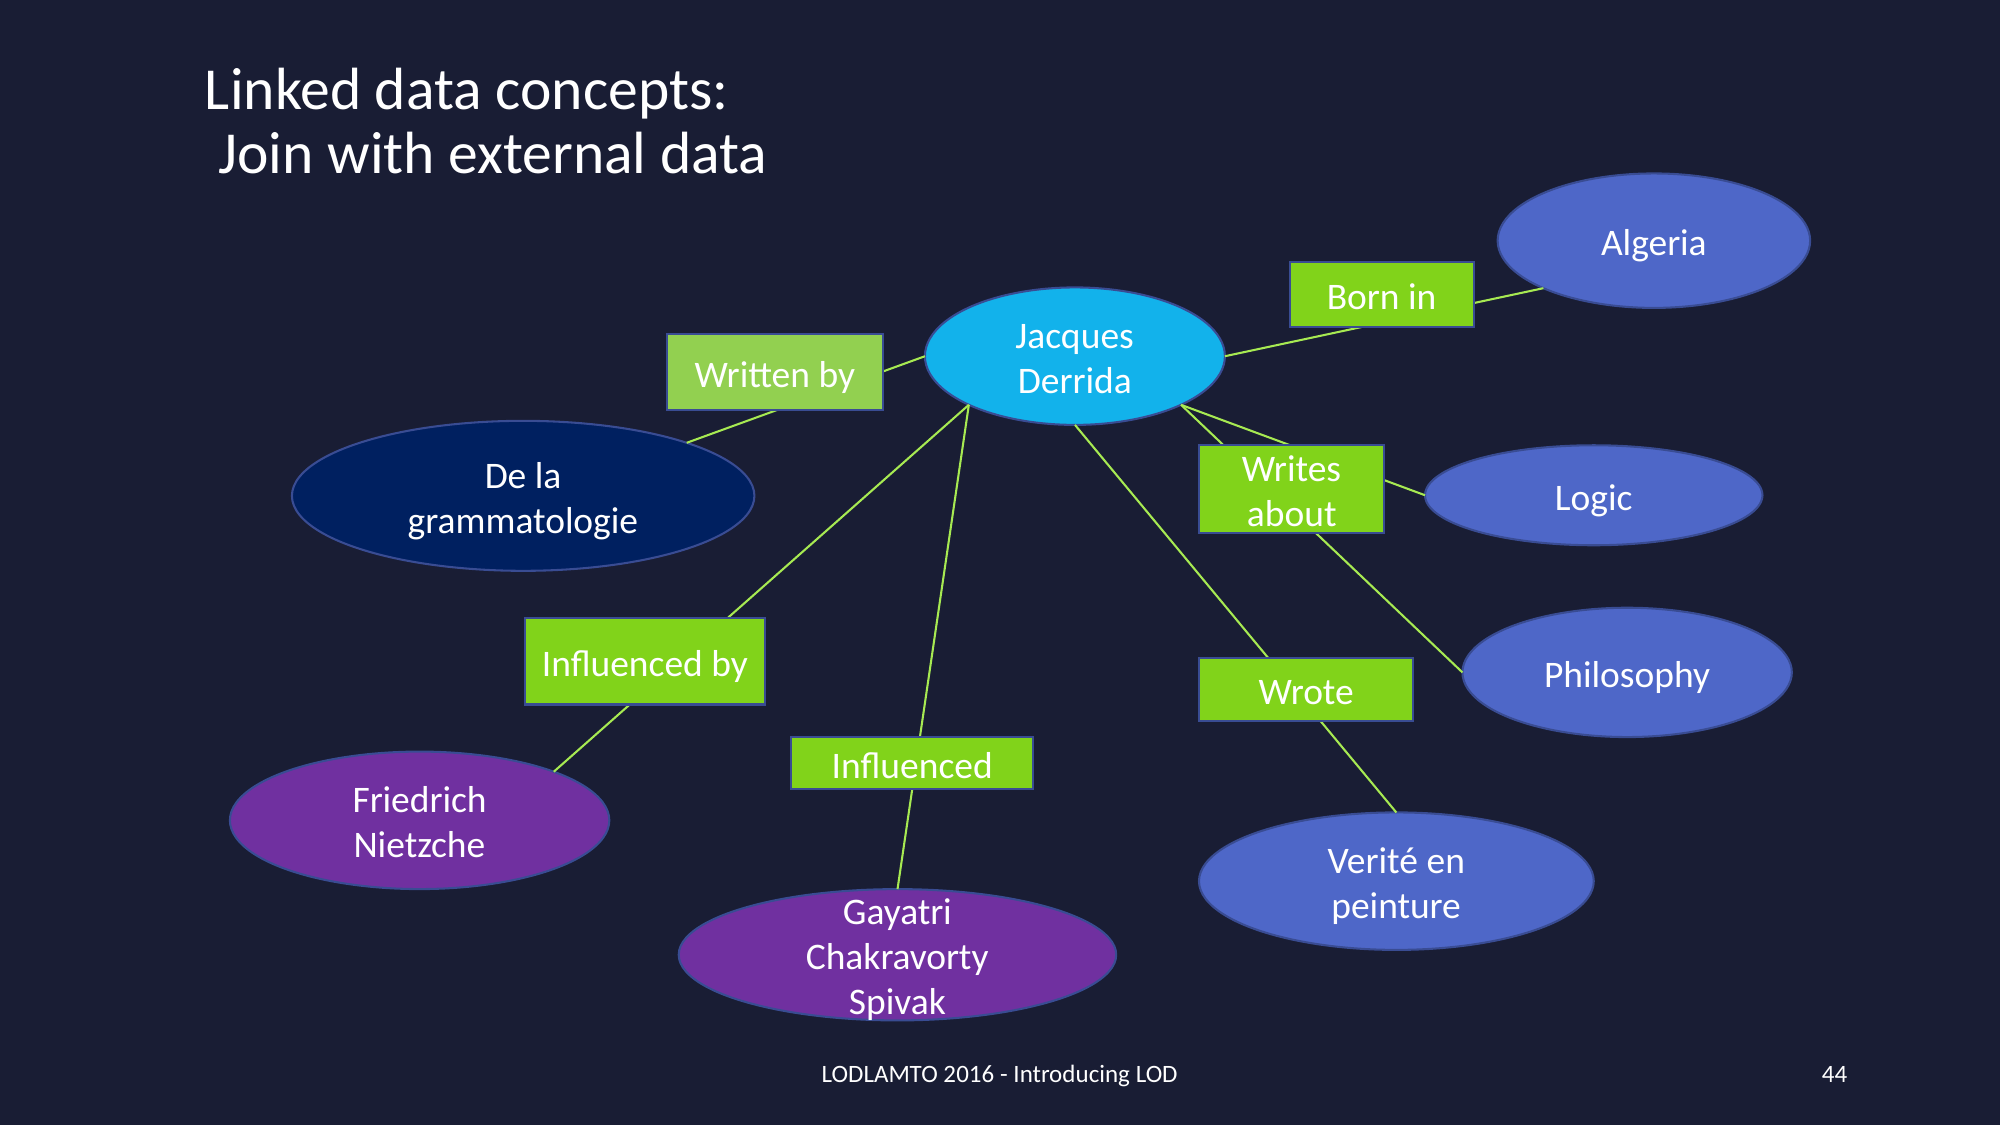

# Linked data concepts: Join with external data
Algeria
Born in
Jacques Derrida
Written by
De la grammatologie
Writes about
Logic
Philosophy
Influenced by
Wrote
Influenced
Friedrich Nietzche
Verité en peinture
Gayatri Chakravorty Spivak
LODLAMTO 2016 - Introducing LOD
44